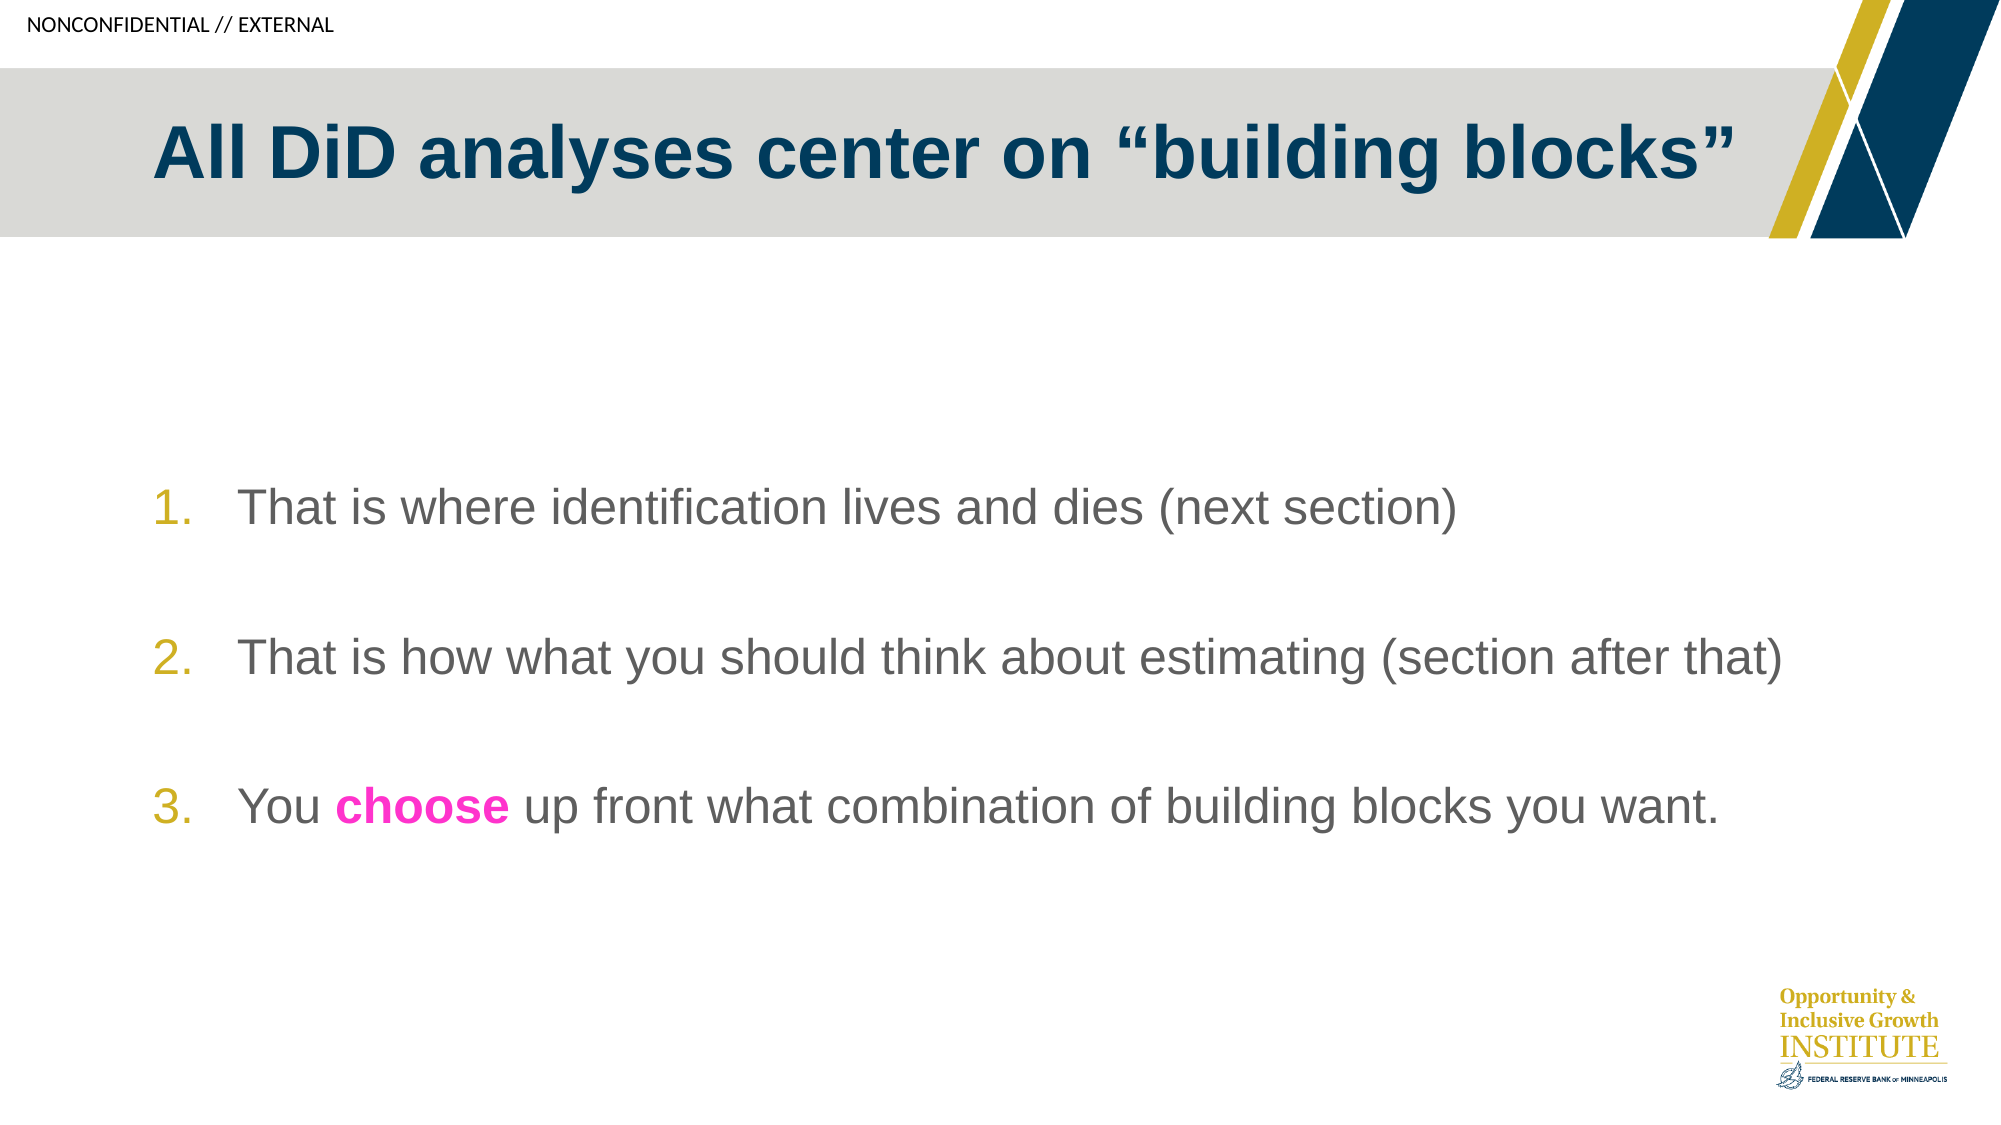

# All DiD analyses center on “building blocks”

That is where identification lives and dies (next section)

That is how what you should think about estimating (section after that)

You choose up front what combination of building blocks you want.